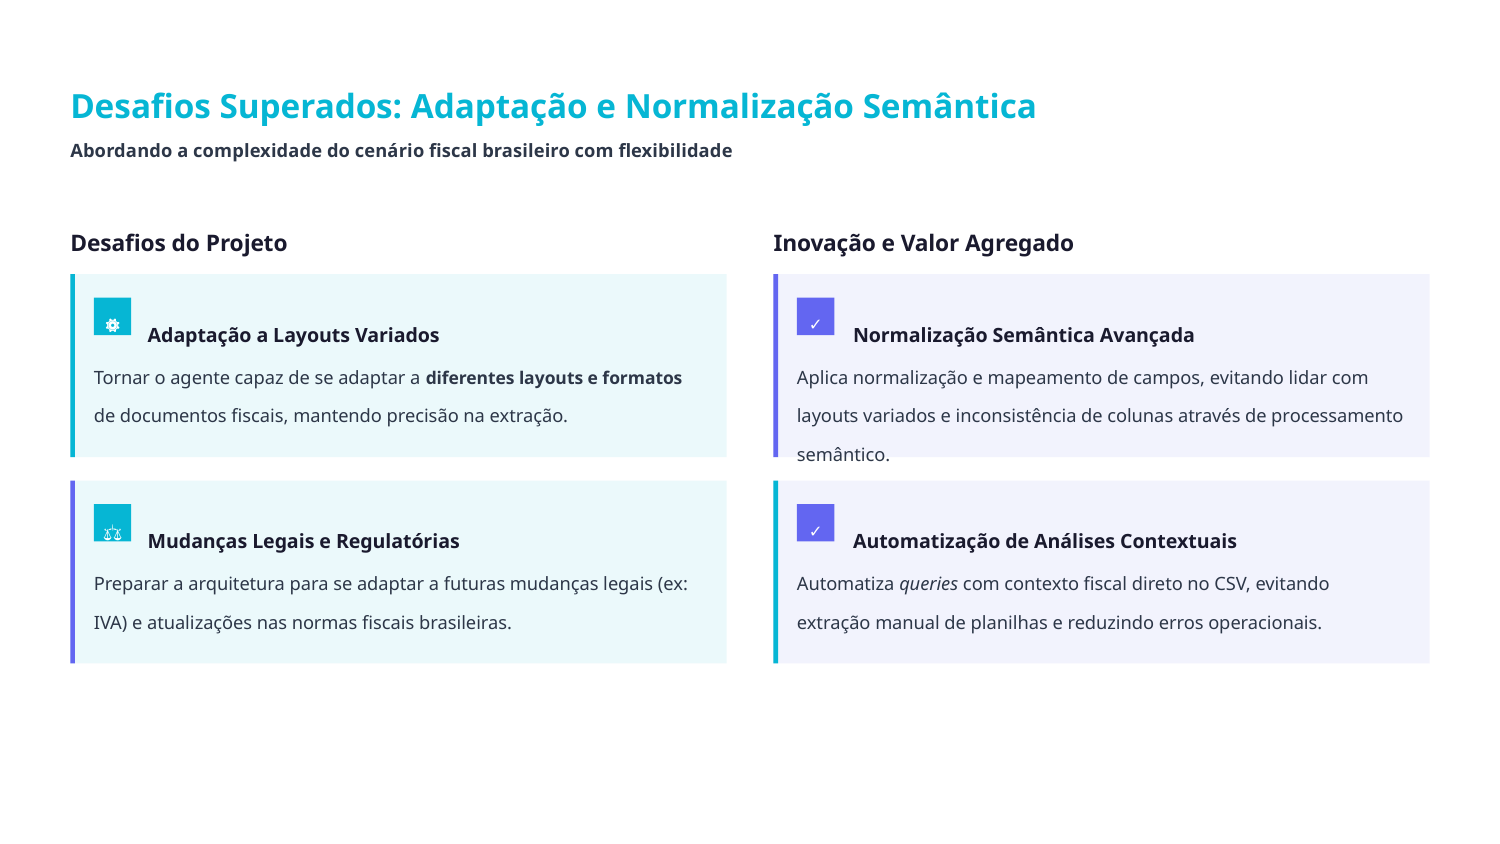

Desafios Superados: Adaptação e Normalização Semântica
Abordando a complexidade do cenário fiscal brasileiro com flexibilidade
Desafios do Projeto
Inovação e Valor Agregado

⚙

✓
Adaptação a Layouts Variados
Normalização Semântica Avançada
Tornar o agente capaz de se adaptar a diferentes layouts e formatos de documentos fiscais, mantendo precisão na extração.
Aplica normalização e mapeamento de campos, evitando lidar com layouts variados e inconsistência de colunas através de processamento semântico.

⚖

✓
Mudanças Legais e Regulatórias
Automatização de Análises Contextuais
Preparar a arquitetura para se adaptar a futuras mudanças legais (ex: IVA) e atualizações nas normas fiscais brasileiras.
Automatiza queries com contexto fiscal direto no CSV, evitando extração manual de planilhas e reduzindo erros operacionais.